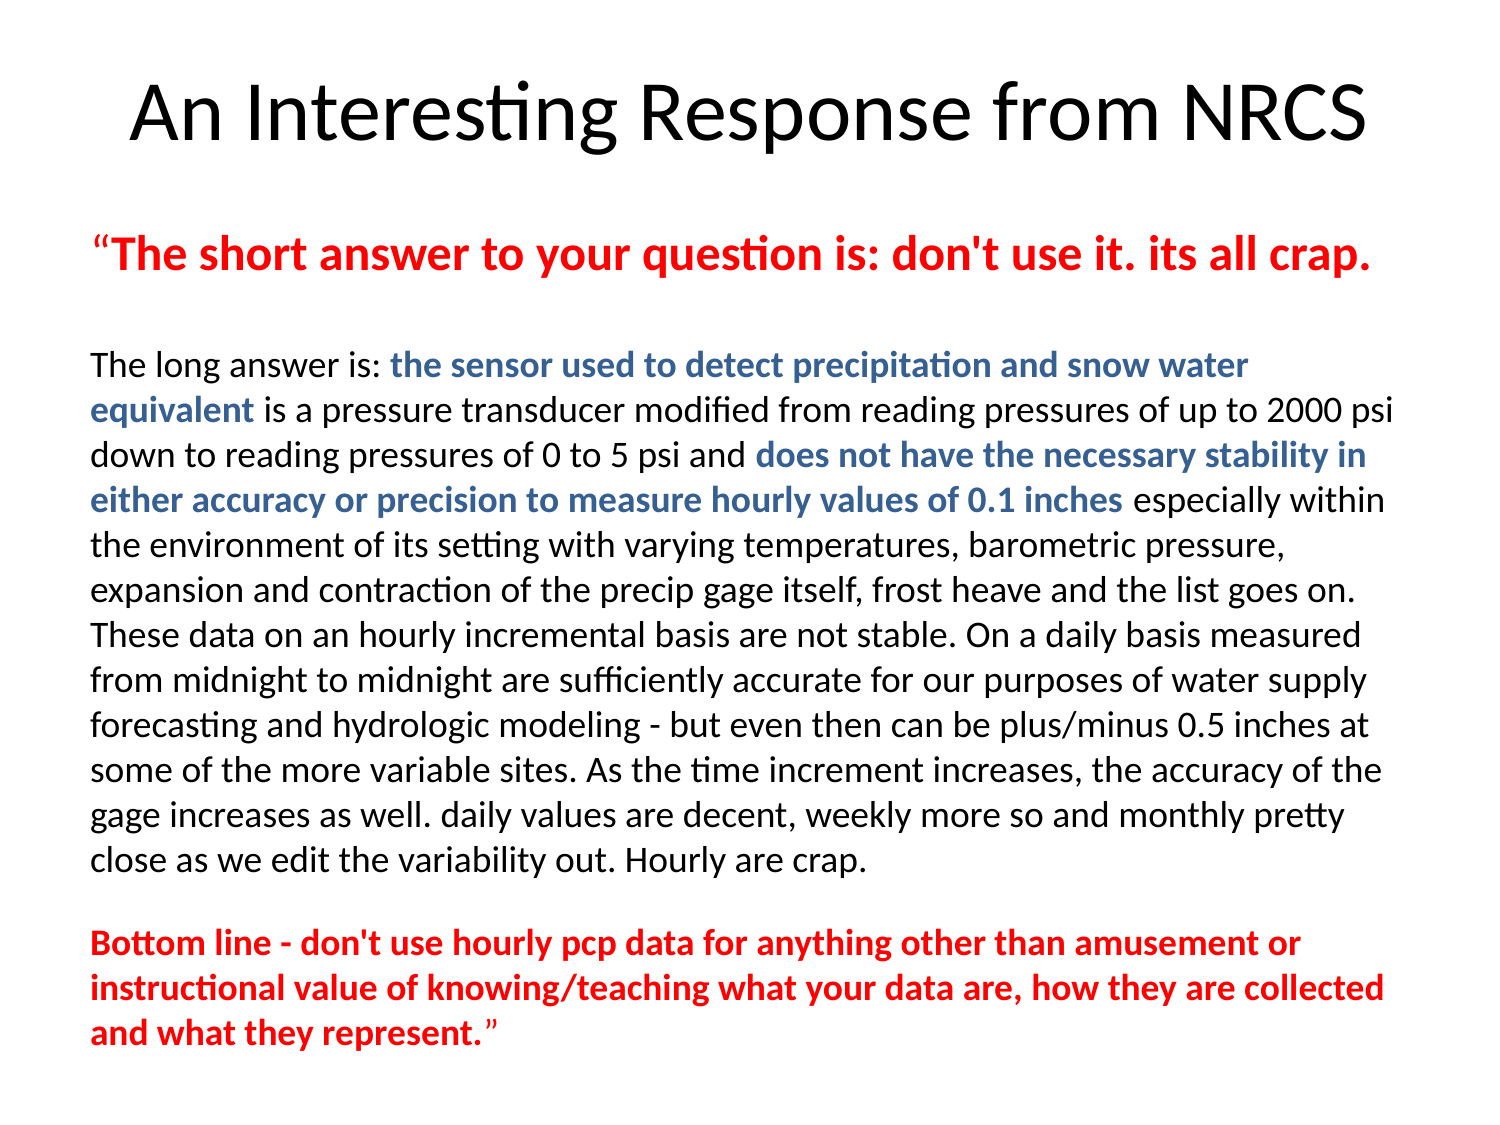

# An Interesting Response from NRCS
“The short answer to your question is: don't use it. its all crap.
The long answer is: the sensor used to detect precipitation and snow water equivalent is a pressure transducer modified from reading pressures of up to 2000 psi down to reading pressures of 0 to 5 psi and does not have the necessary stability in either accuracy or precision to measure hourly values of 0.1 inches especially within the environment of its setting with varying temperatures, barometric pressure, expansion and contraction of the precip gage itself, frost heave and the list goes on. These data on an hourly incremental basis are not stable. On a daily basis measured from midnight to midnight are sufficiently accurate for our purposes of water supply forecasting and hydrologic modeling - but even then can be plus/minus 0.5 inches at some of the more variable sites. As the time increment increases, the accuracy of the gage increases as well. daily values are decent, weekly more so and monthly pretty close as we edit the variability out. Hourly are crap.

Bottom line - don't use hourly pcp data for anything other than amusement or instructional value of knowing/teaching what your data are, how they are collected and what they represent.”